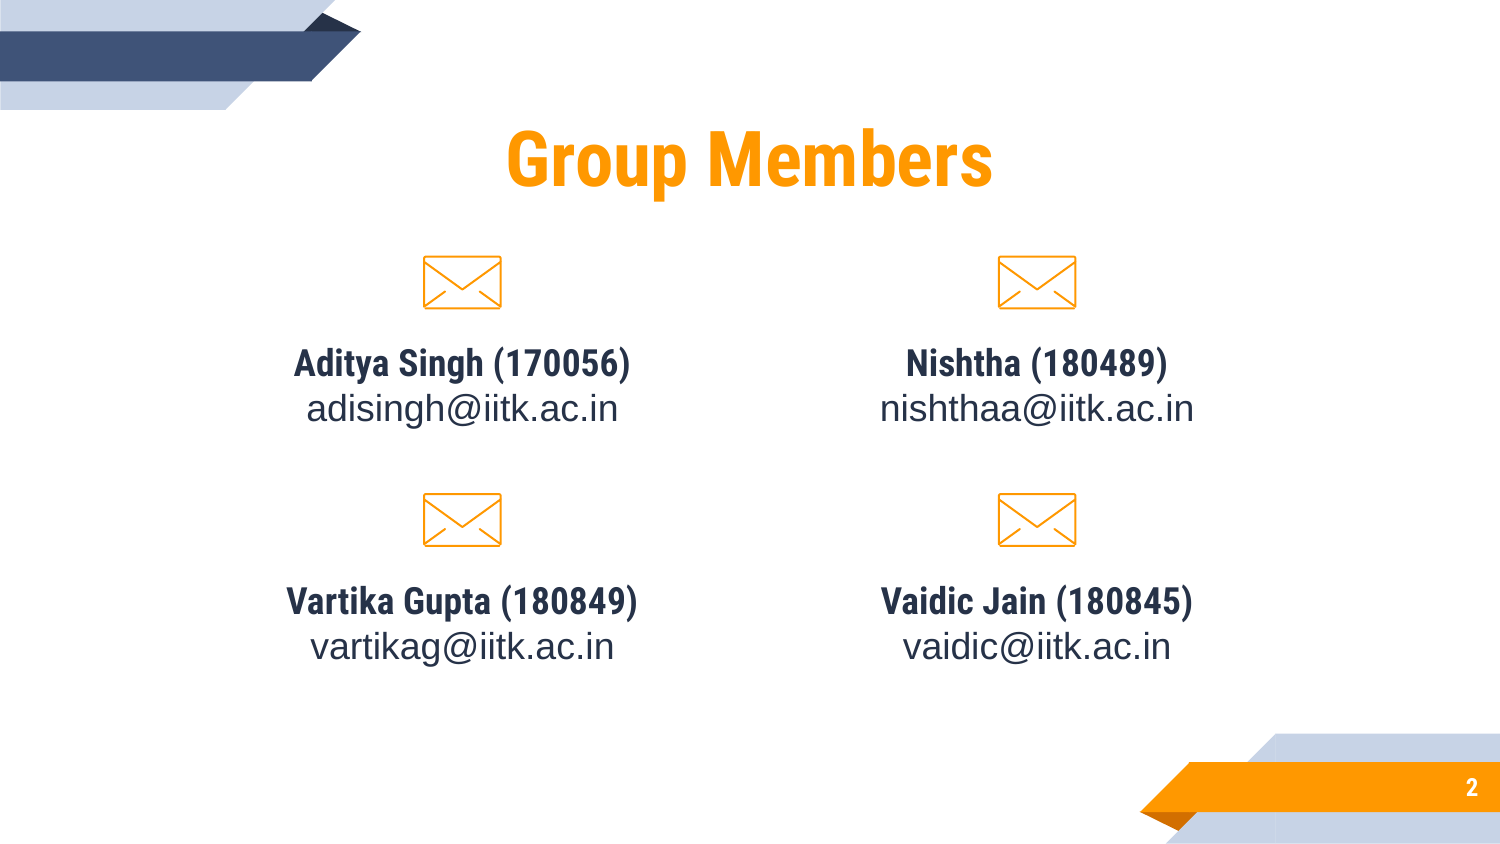

Group Members

Aditya Singh (170056)
adisingh@iitk.ac.in
Nishtha (180489)
nishthaa@iitk.ac.in

Vartika Gupta (180849)
vartikag@iitk.ac.in
Vaidic Jain (180845)
vaidic@iitk.ac.in
2